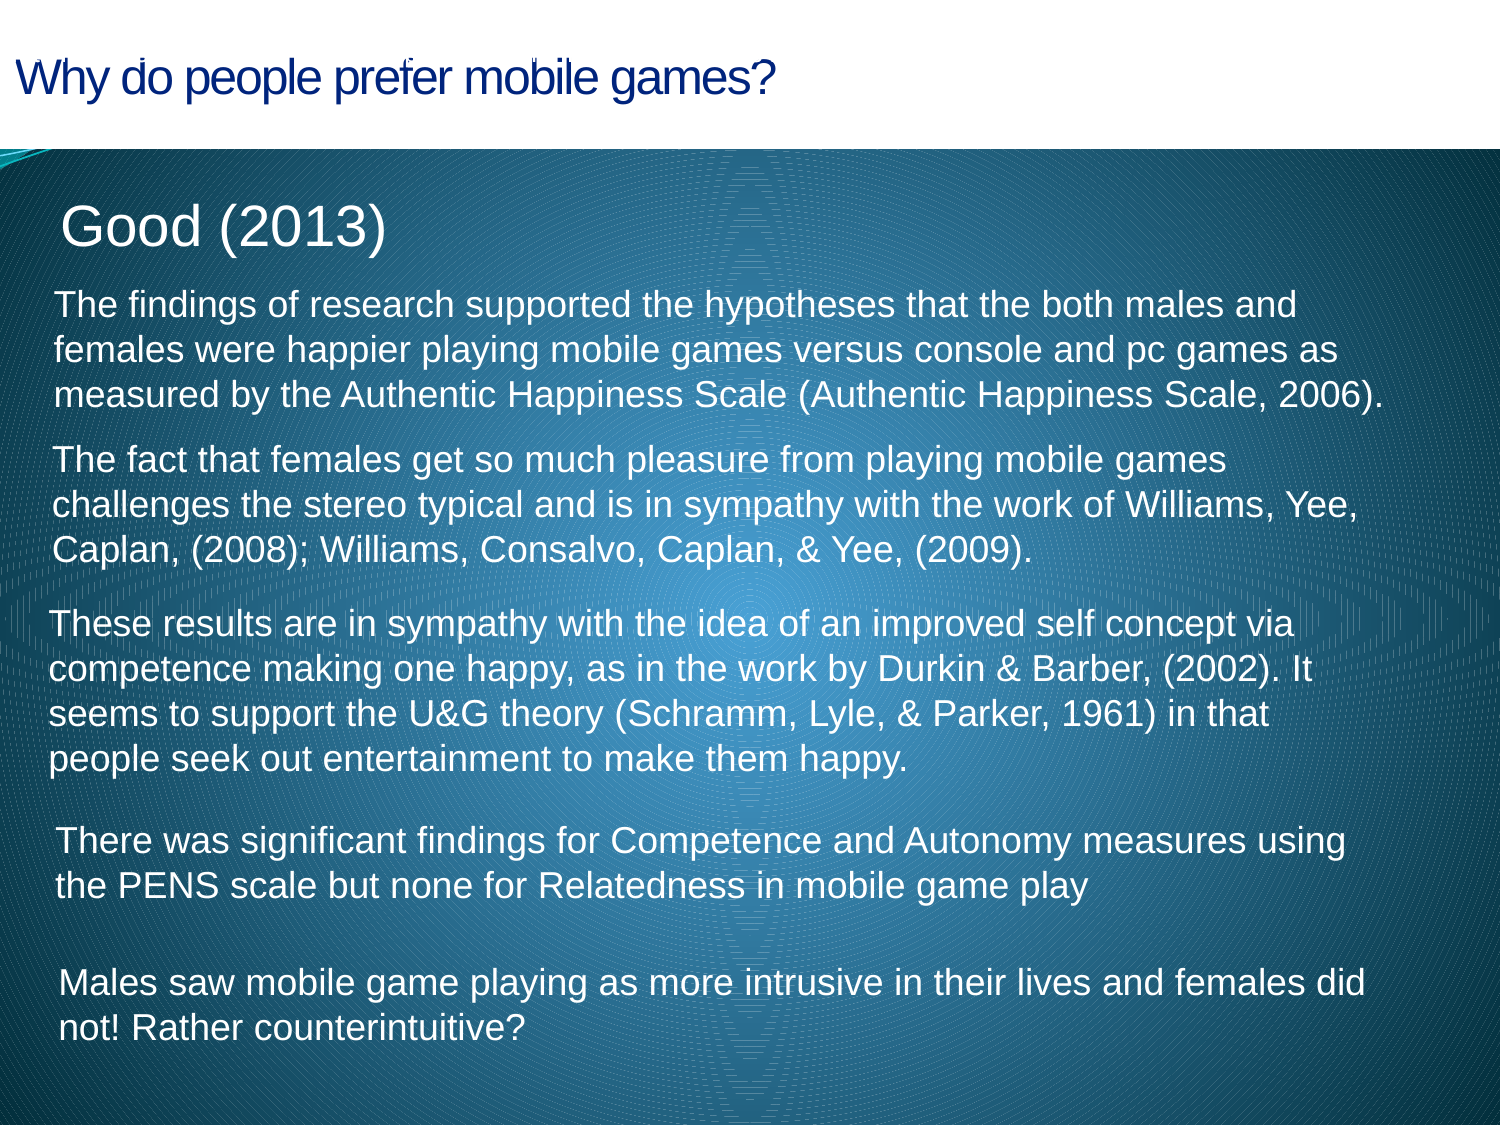

Why do people prefer mobile games?
: Relative to males, females will show a greater score in autonomy when playing mobile games versus console.
Results indicated that in relation to females, males have a greater preference for PC versus mobile in the autonomy subscale and therefore there was a significant effect (f1, 60) = 3.269, p < .05).
: Relative to males, females will show a greater score in autonomy when playing mobile games versus console.
Results indicated that in relation to females, males have a greater preference for PC versus mobile in the autonomy subscale and therefore there was a significant effect (f1, 60) = 3.269, p < .05).
These results are in sympathy with the idea of an improved self concept making one happy, as in the work by Durkin & Barber, (2002). It seems to support the U&G theory (Schramm, Lyle, & Parker, 1961) in that people seek out entertainment to make them happy.
These results are in sympathy with the idea of an improved self concept making one happy, as in the work by Durkin & Barber, (2002). It seems to support the U&G theory (Schramm, Lyle, & Parker, 1961) in that people seek out entertainment to make them happy.
These results are in sympathy with the idea of an improved self concept making one happy, as in the work by Durkin & Barber, (2002). It seems to support the U&G theory (Schramm, Lyle, & Parker, 1961) in that people seek out entertainment to make them happy.
These results are in sympathy with the idea of an improved self concept making one happy, as in the work by Durkin & Barber, (2002). It seems to support the U&G theory (Schramm, Lyle, & Parker, 1961) in that people seek out entertainment to make them happy.

Good (2013)

The findings of research supported the hypotheses that the both males and females were happier playing mobile games versus console and pc games as measured by the Authentic Happiness Scale (Authentic Happiness Scale, 2006).
The fact that females get so much pleasure from playing mobile games challenges the stereo typical and is in sympathy with the work of Williams, Yee, Caplan, (2008); Williams, Consalvo, Caplan, & Yee, (2009).
These results are in sympathy with the idea of an improved self concept via competence making one happy, as in the work by Durkin & Barber, (2002). It seems to support the U&G theory (Schramm, Lyle, & Parker, 1961) in that people seek out entertainment to make them happy.
There was significant findings for Competence and Autonomy measures using the PENS scale but none for Relatedness in mobile game play
Males saw mobile game playing as more intrusive in their lives and females did not! Rather counterintuitive?